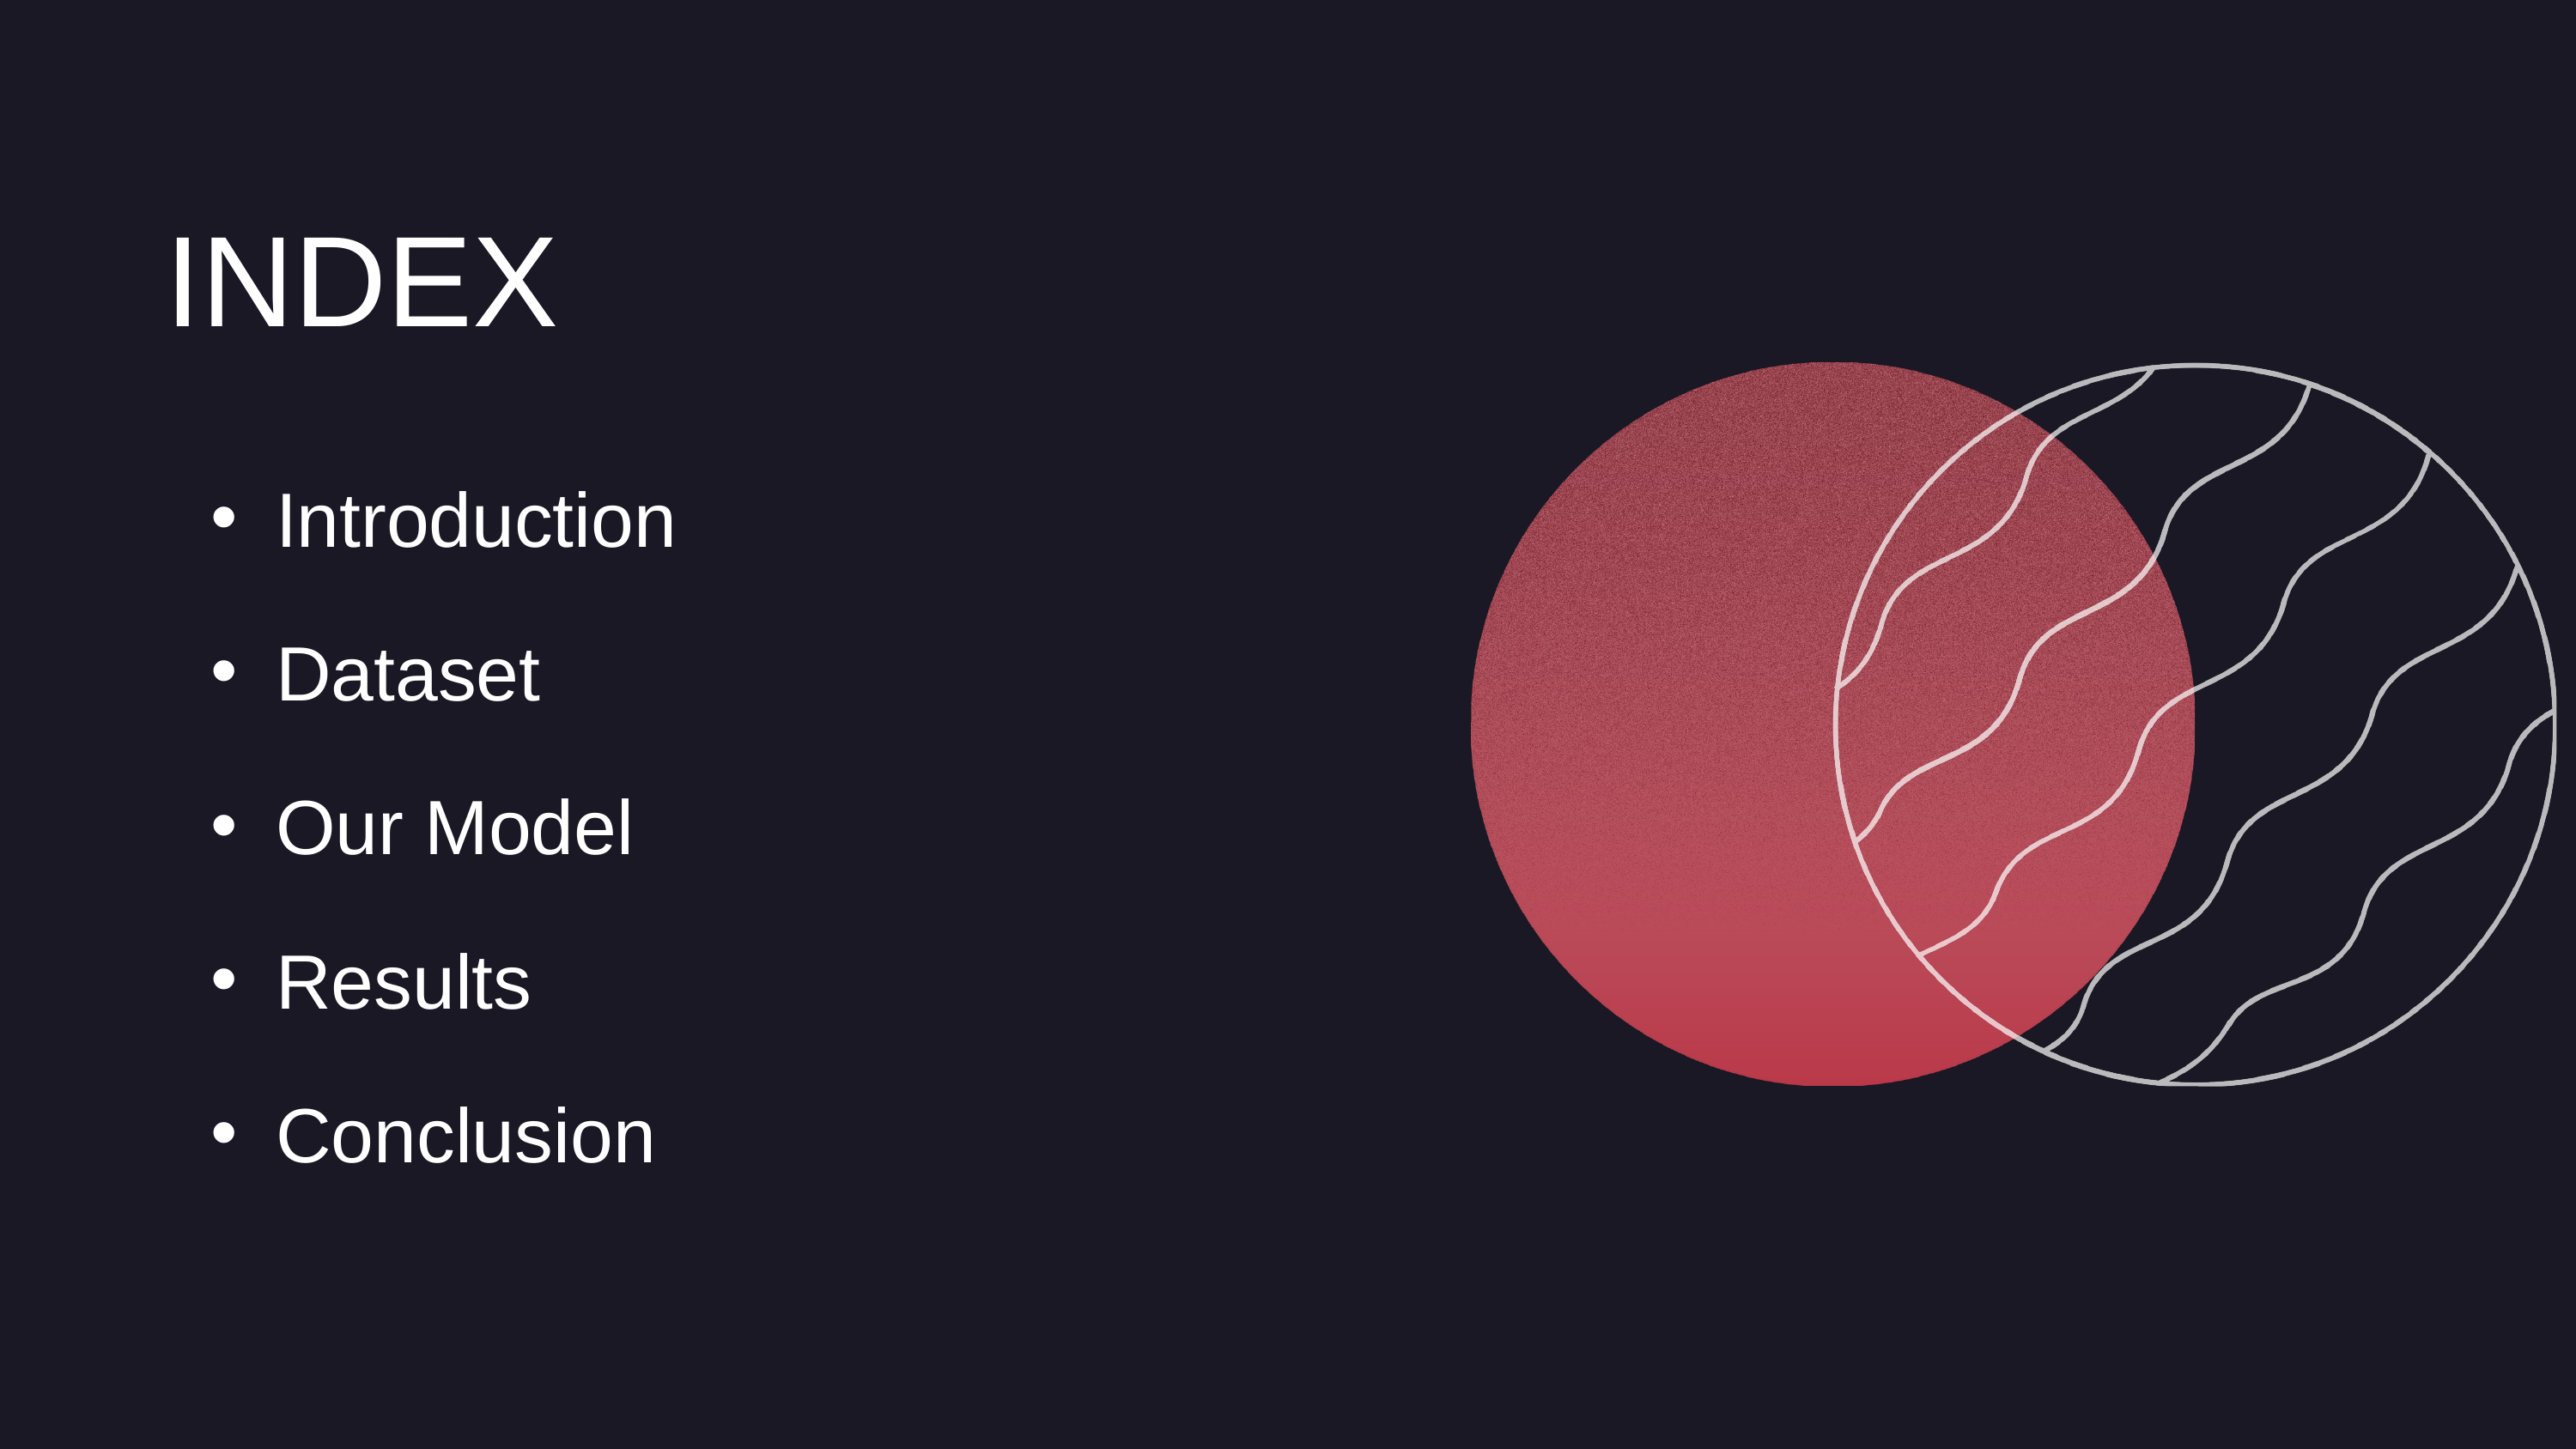

INDEX

Introduction
Dataset
Our Model
Results
Conclusion